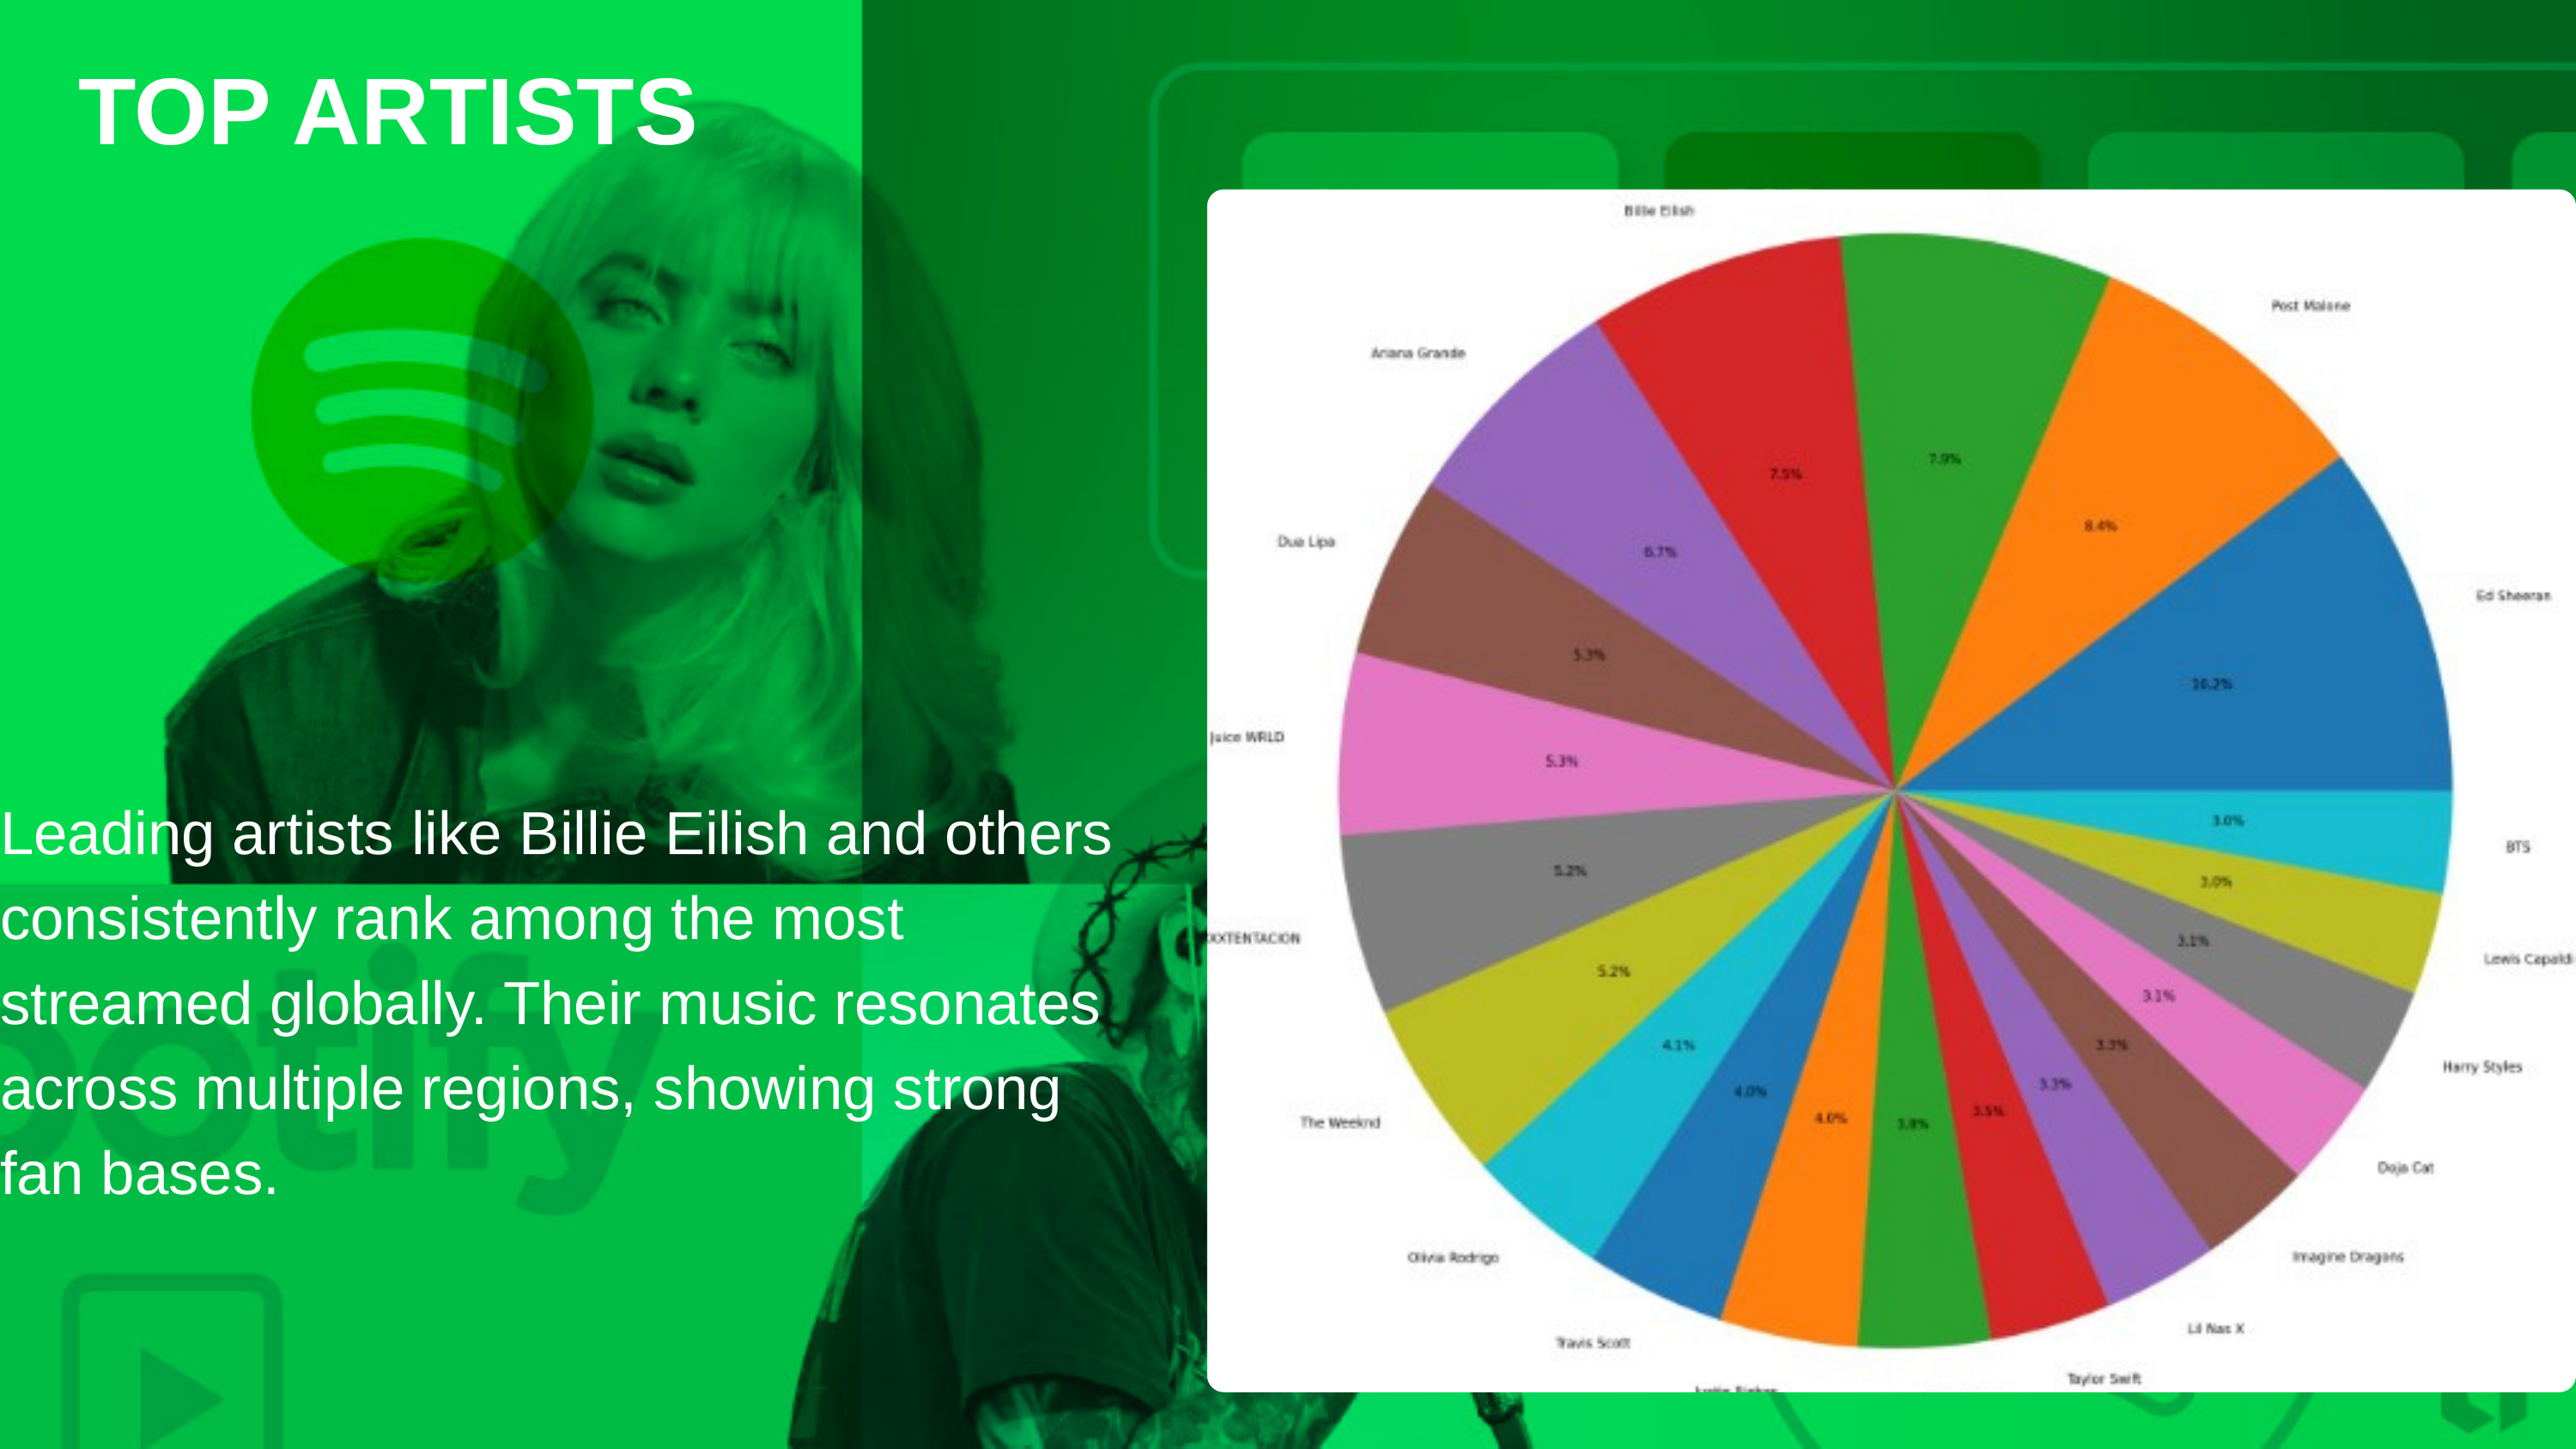

TOP ARTISTS

Leading artists like Billie Eilish and others consistently rank among the most streamed globally. Their music resonates across multiple regions, showing strong fan bases.